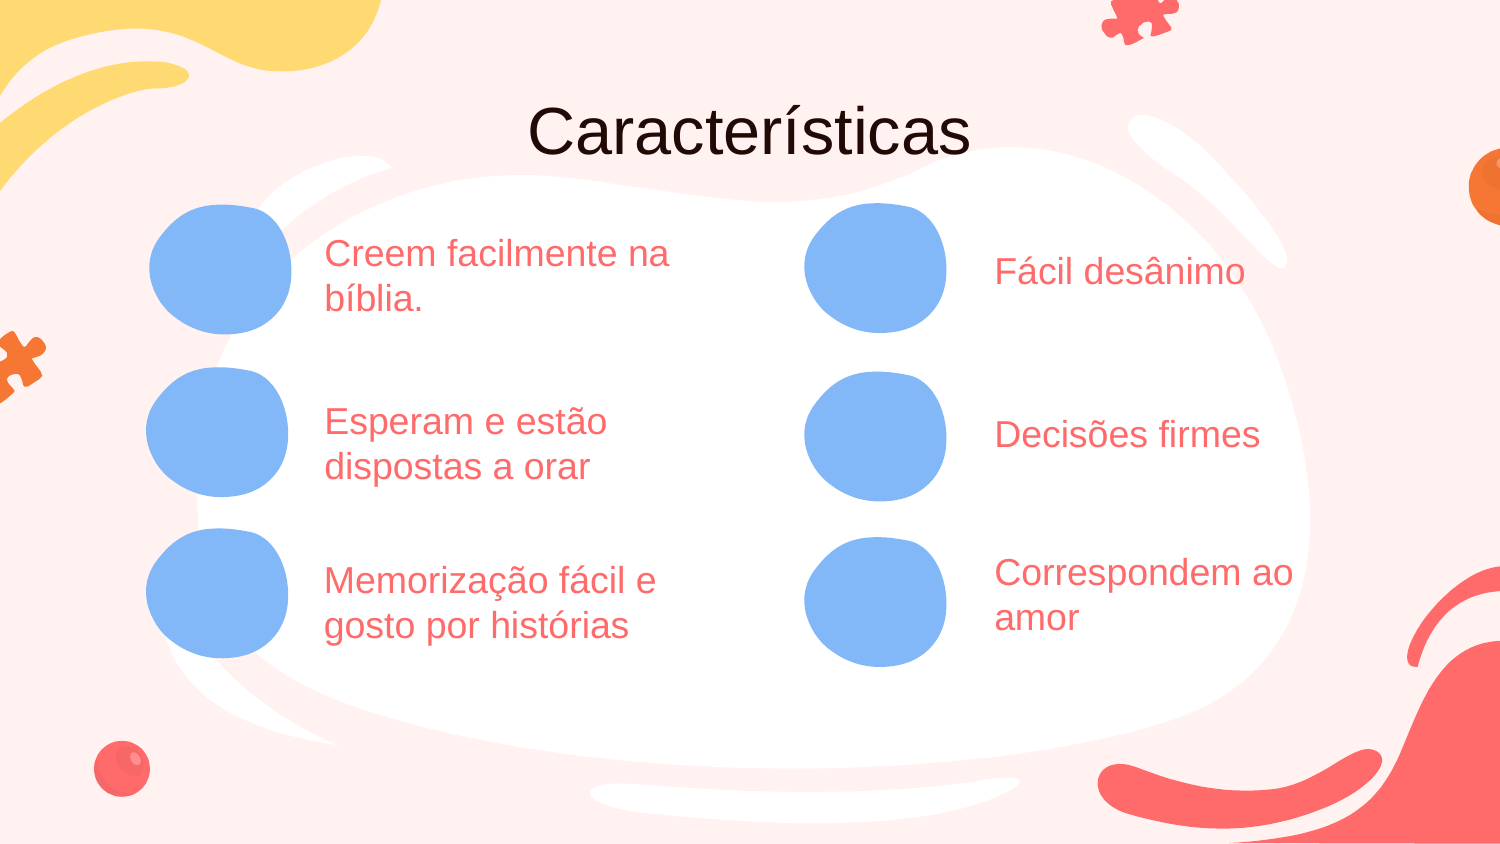

# Características

Fácil desânimo
Creem facilmente na bíblia.

Decisões firmes
Esperam e estão dispostas a orar

Correspondem ao amor
Memorização fácil e gosto por histórias